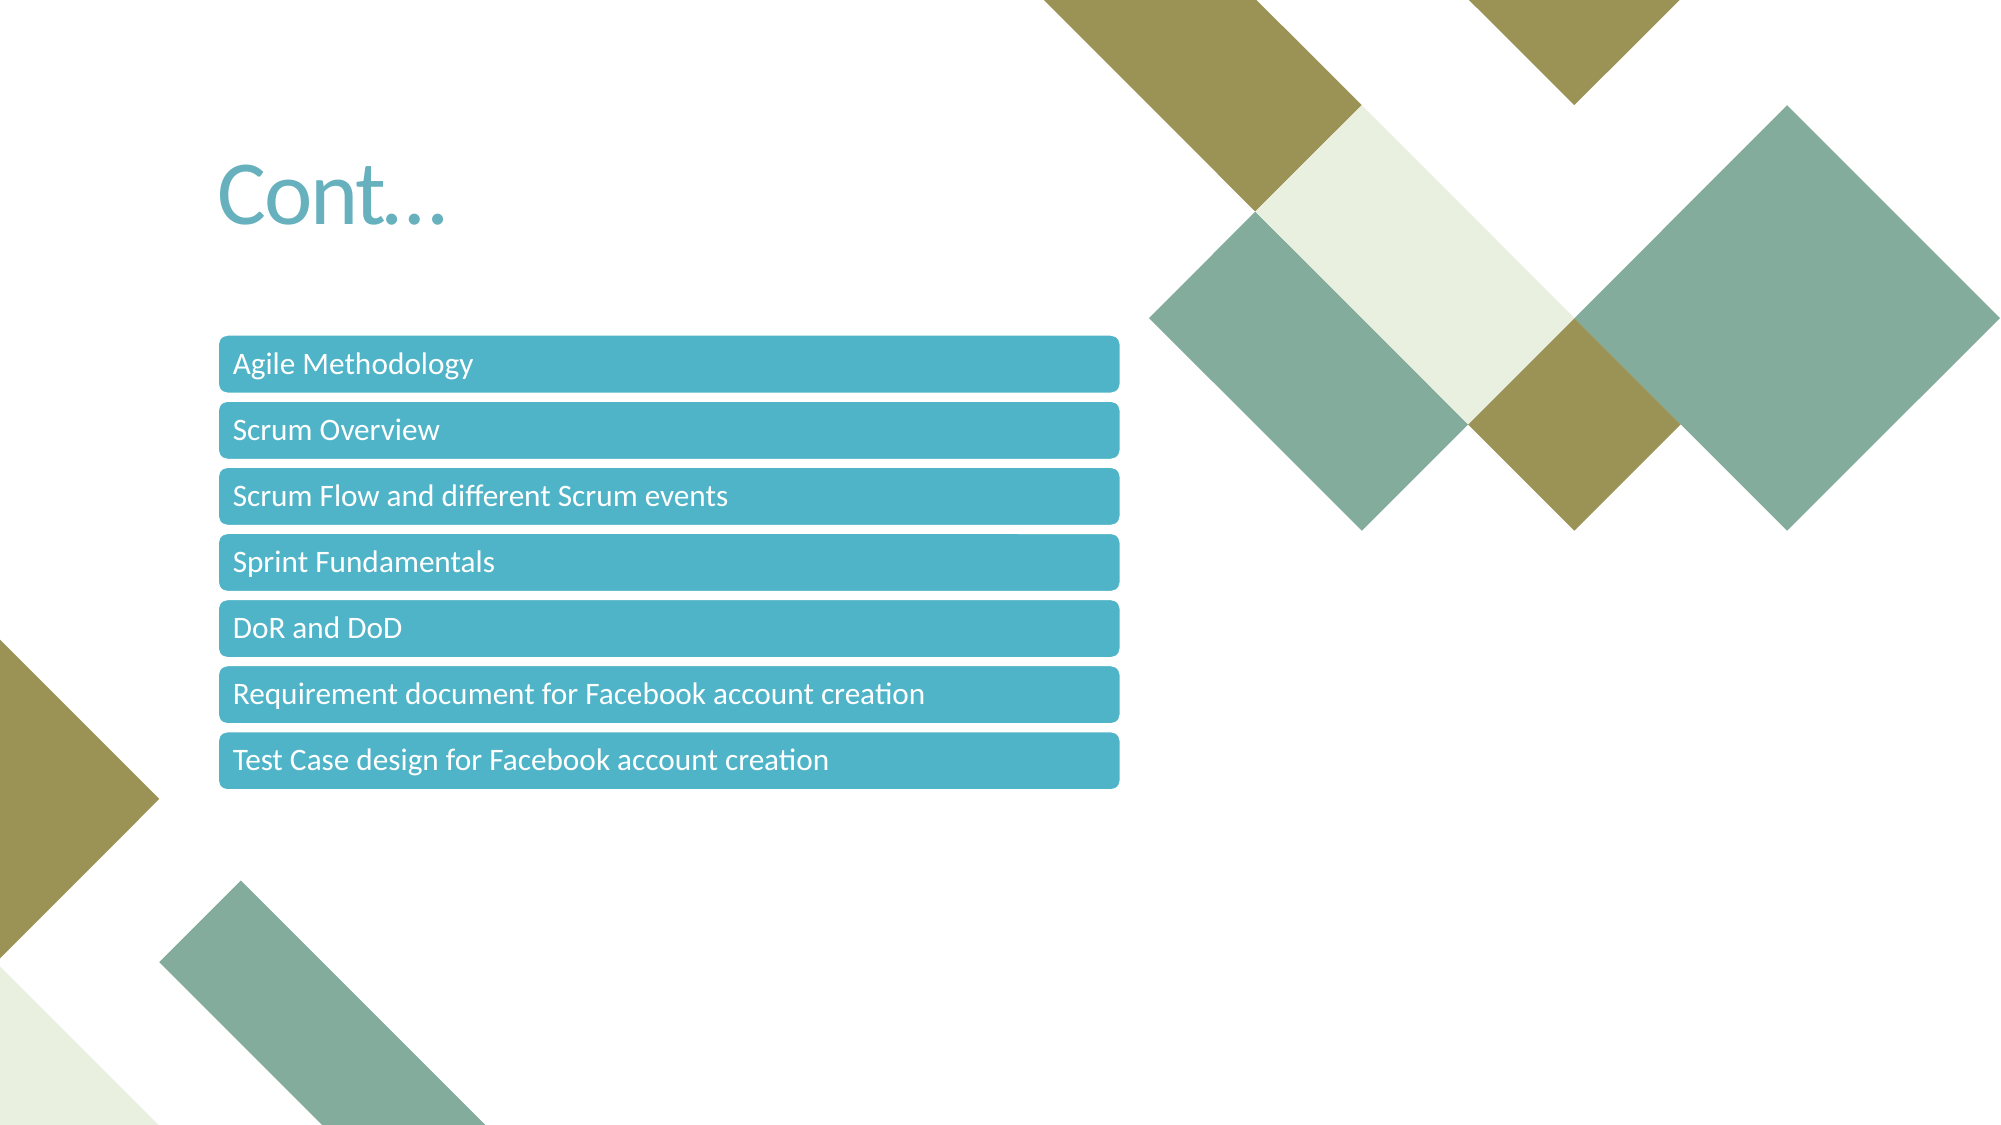

# Cont…
Agile Methodology
Scrum Overview
Scrum Flow and different Scrum events
Sprint Fundamentals
DoR and DoD
Requirement document for Facebook account creation
Test Case design for Facebook account creation